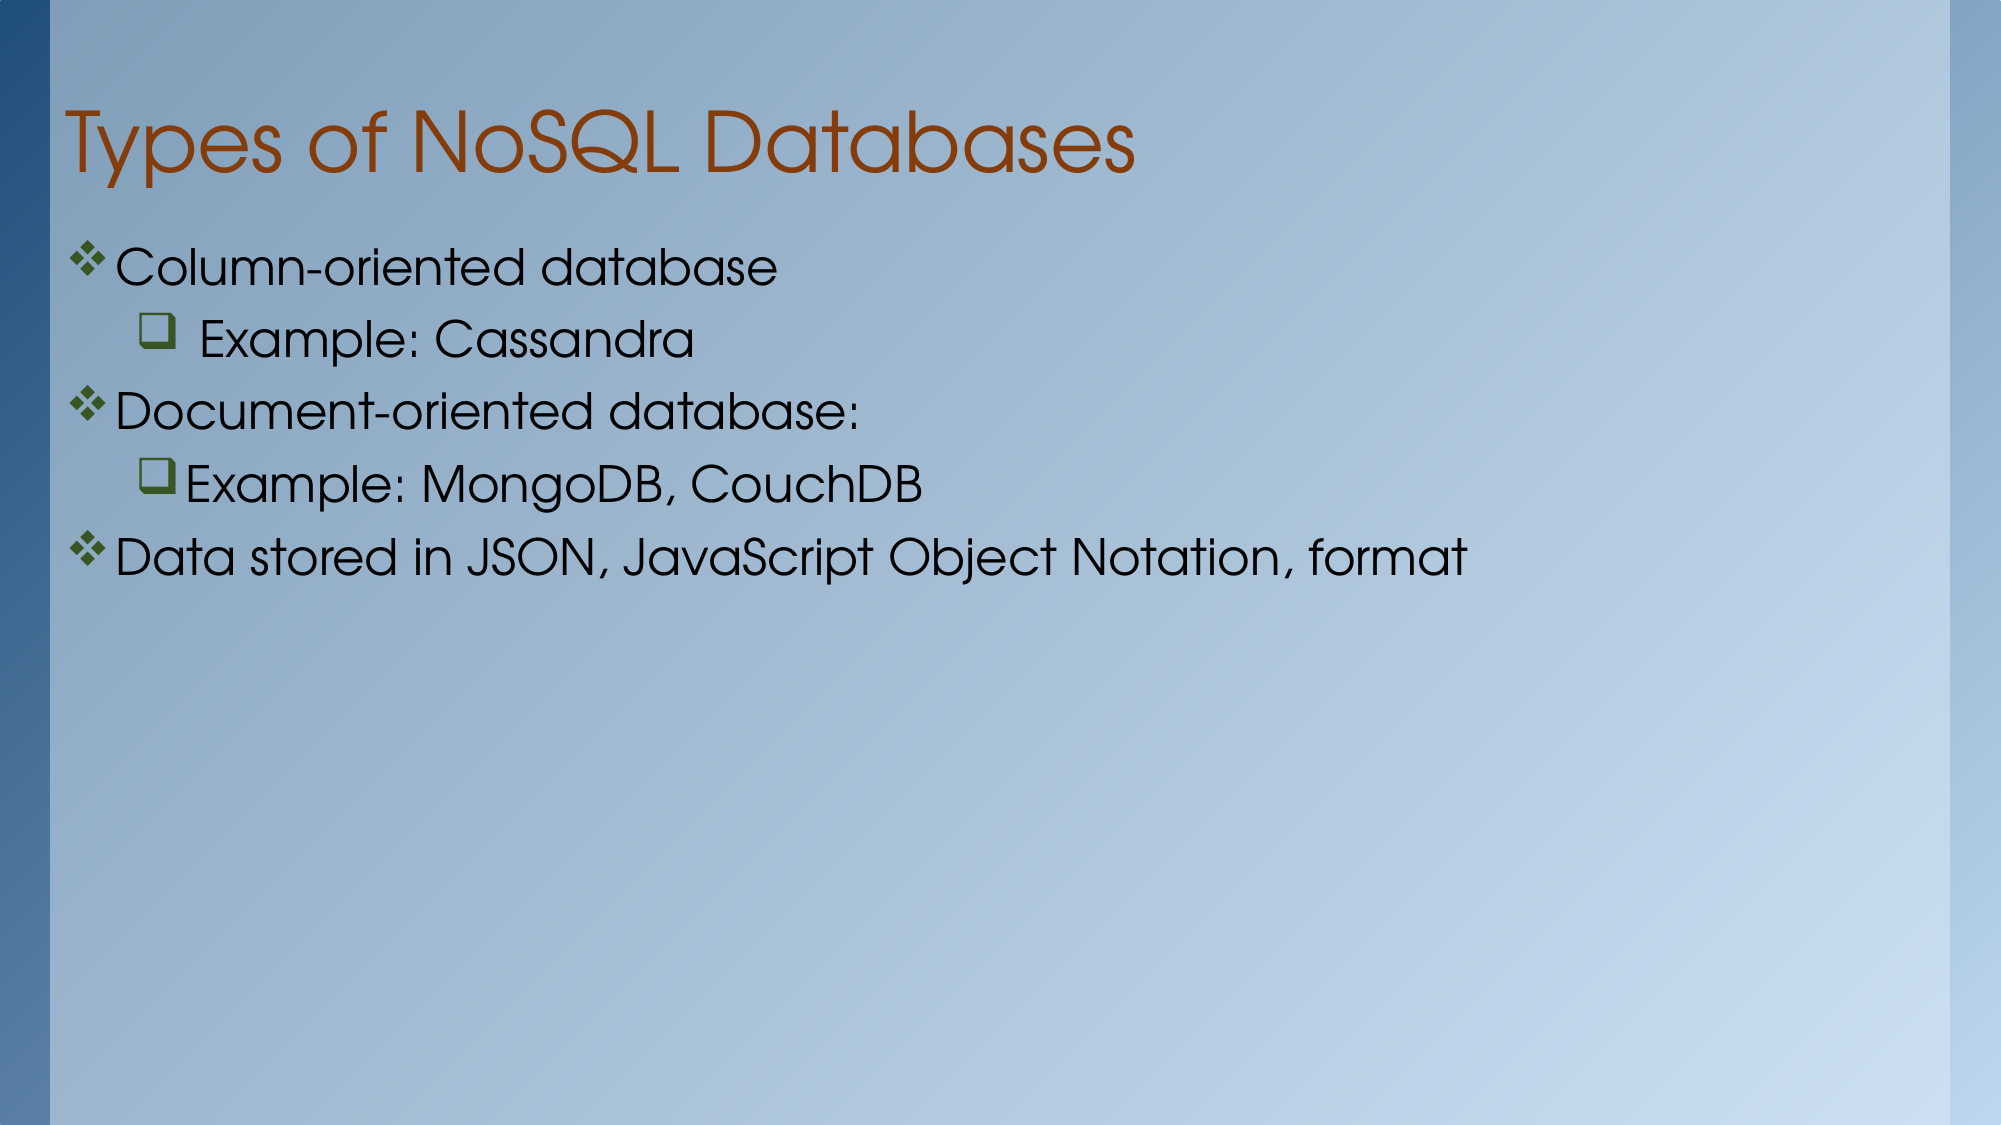

# Types of NoSQL Databases
Column-oriented database
 Example: Cassandra
Document-oriented database:
Example: MongoDB, CouchDB
Data stored in JSON, JavaScript Object Notation, format